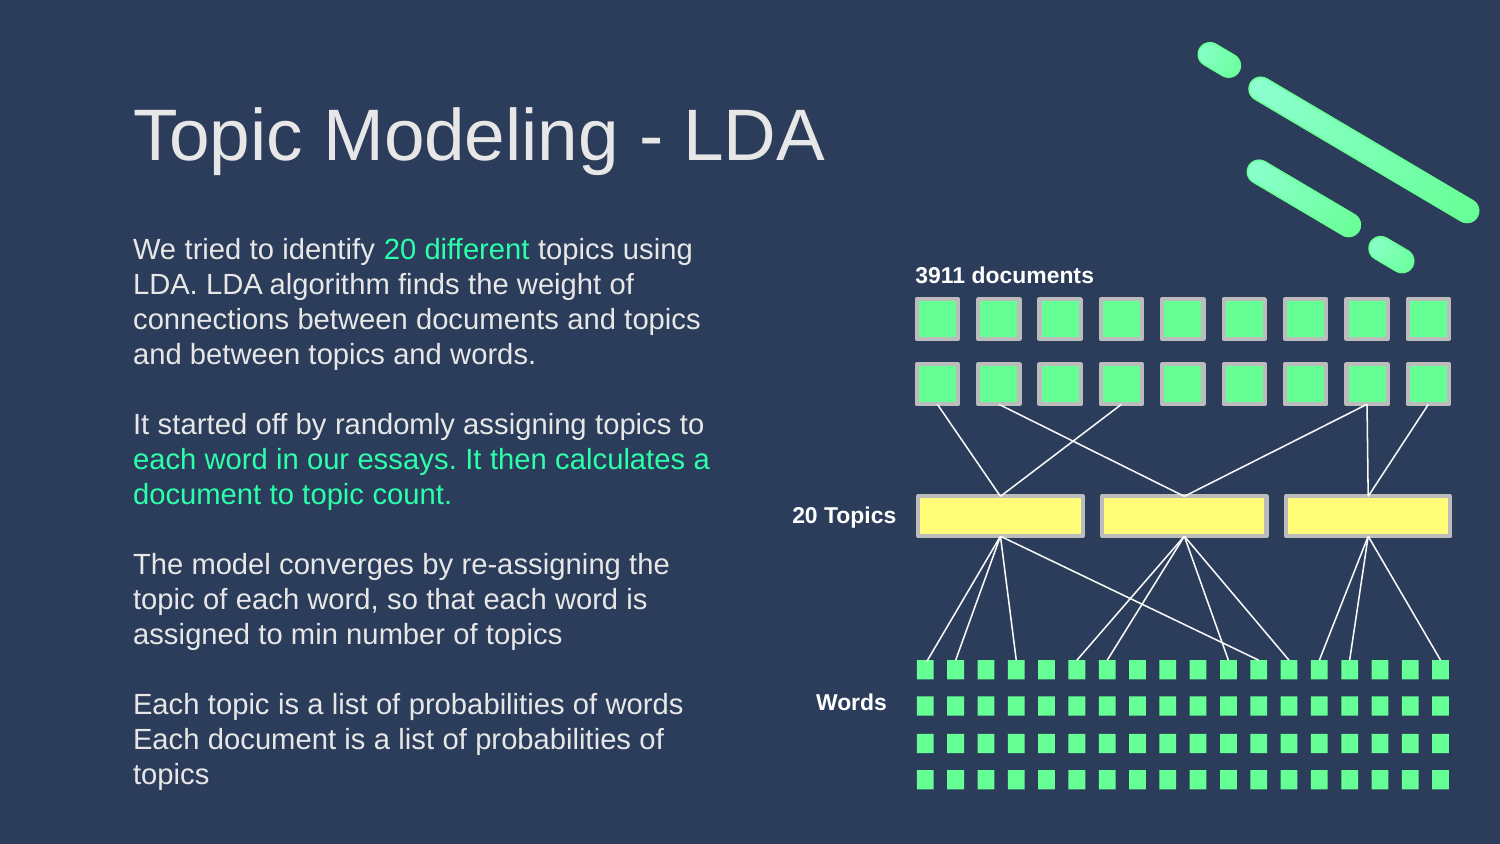

# Topic Modeling - LDA
We tried to identify 20 different topics using LDA. LDA algorithm finds the weight of connections between documents and topics and between topics and words.

It started off by randomly assigning topics to each word in our essays. It then calculates a document to topic count.

The model converges by re-assigning the topic of each word, so that each word is assigned to min number of topics

Each topic is a list of probabilities of words
Each document is a list of probabilities of topics

3911 documents

20 Topics

Words